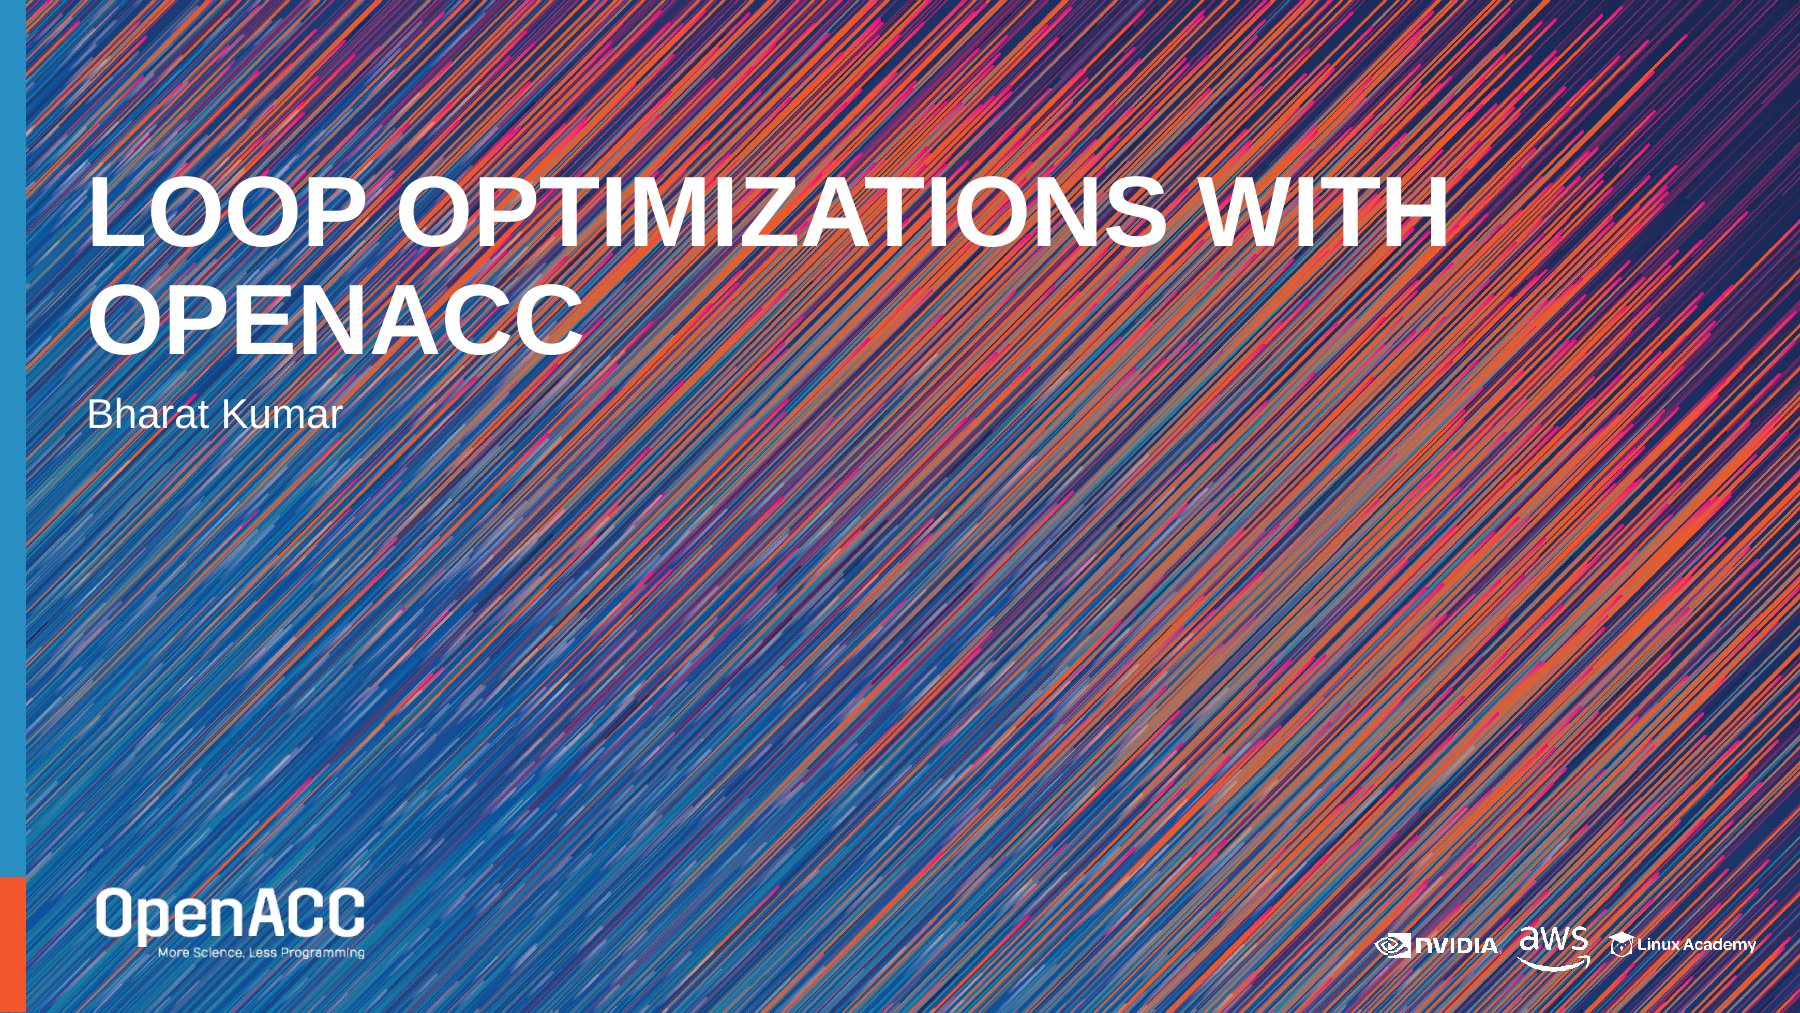

# Loop Optimizations with OpenACC
Bharat Kumar